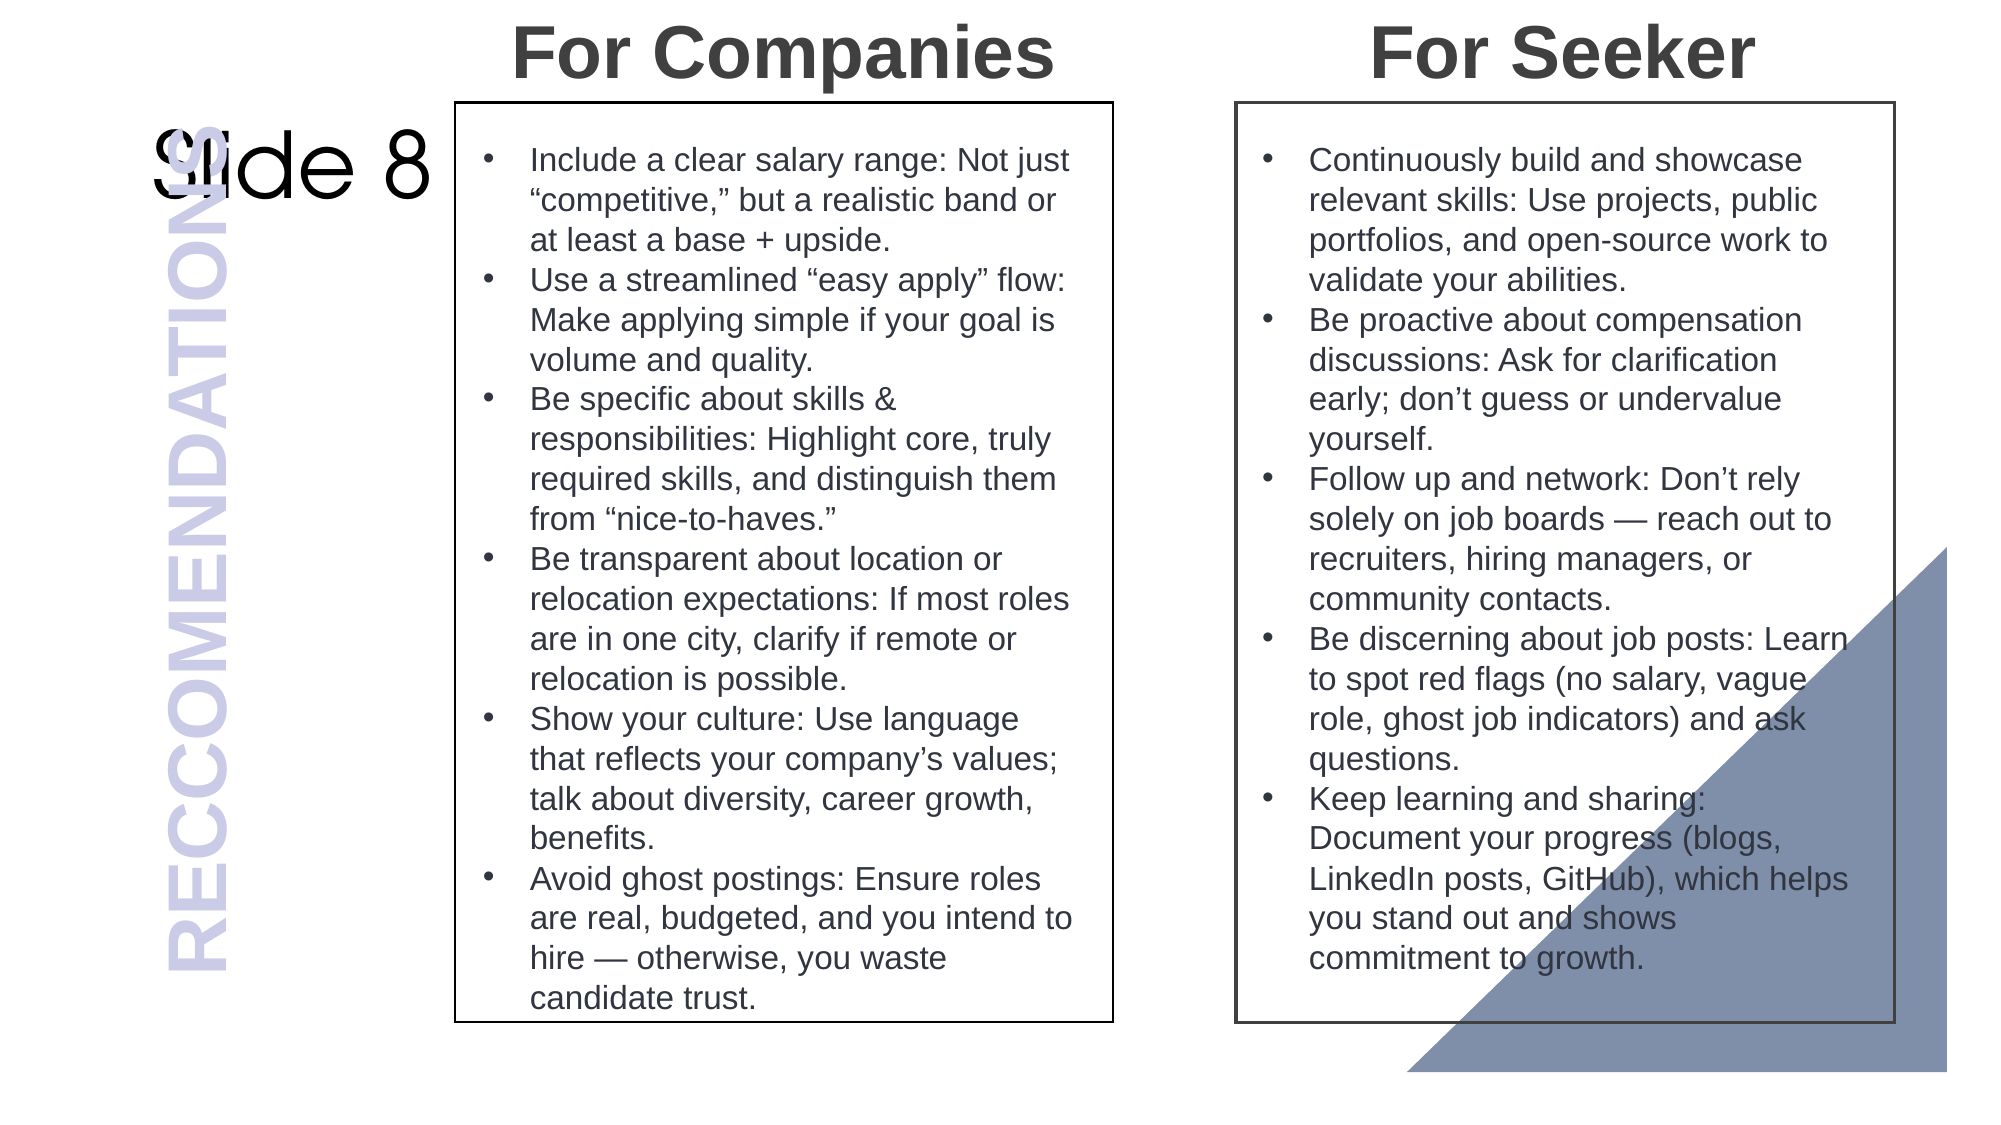

For Companies
For Seeker
# Slide 8

Include a clear salary range: Not just “competitive,” but a realistic band or at least a base + upside.
Use a streamlined “easy apply” flow: Make applying simple if your goal is volume and quality.
Be specific about skills & responsibilities: Highlight core, truly required skills, and distinguish them from “nice-to-haves.”
Be transparent about location or relocation expectations: If most roles are in one city, clarify if remote or relocation is possible.
Show your culture: Use language that reflects your company’s values; talk about diversity, career growth, benefits.
Avoid ghost postings: Ensure roles are real, budgeted, and you intend to hire — otherwise, you waste candidate trust.
Continuously build and showcase relevant skills: Use projects, public portfolios, and open-source work to validate your abilities.
Be proactive about compensation discussions: Ask for clarification early; don’t guess or undervalue yourself.
Follow up and network: Don’t rely solely on job boards — reach out to recruiters, hiring managers, or community contacts.
Be discerning about job posts: Learn to spot red flags (no salary, vague role, ghost job indicators) and ask questions.
Keep learning and sharing: Document your progress (blogs, LinkedIn posts, GitHub), which helps you stand out and shows commitment to growth.
RECCOMENDATIONS